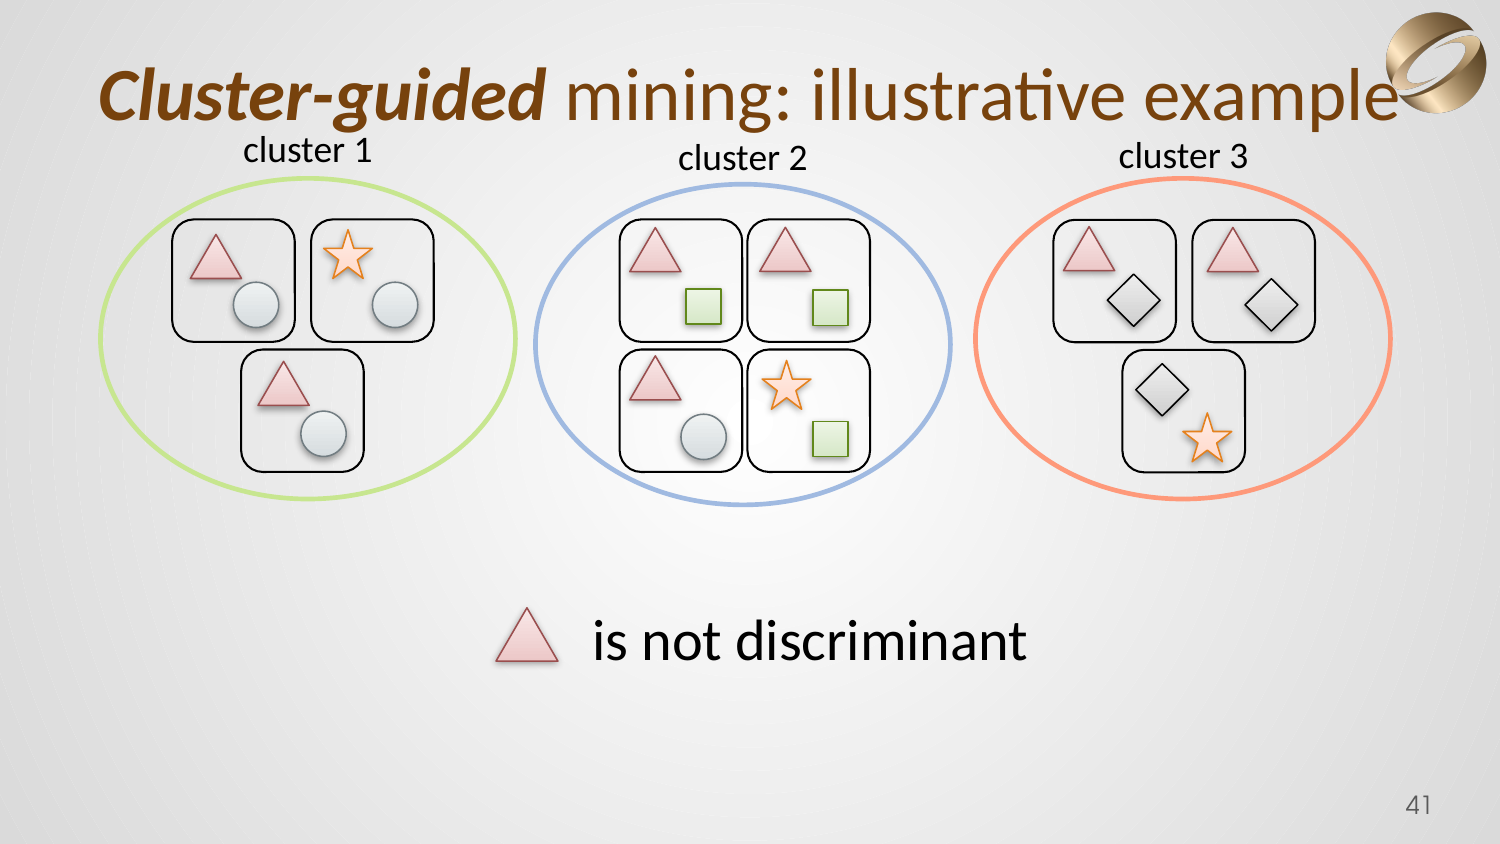

# Cluster-guided mining: illustrative example
cluster 1
cluster 3
cluster 2

is not discriminant

41